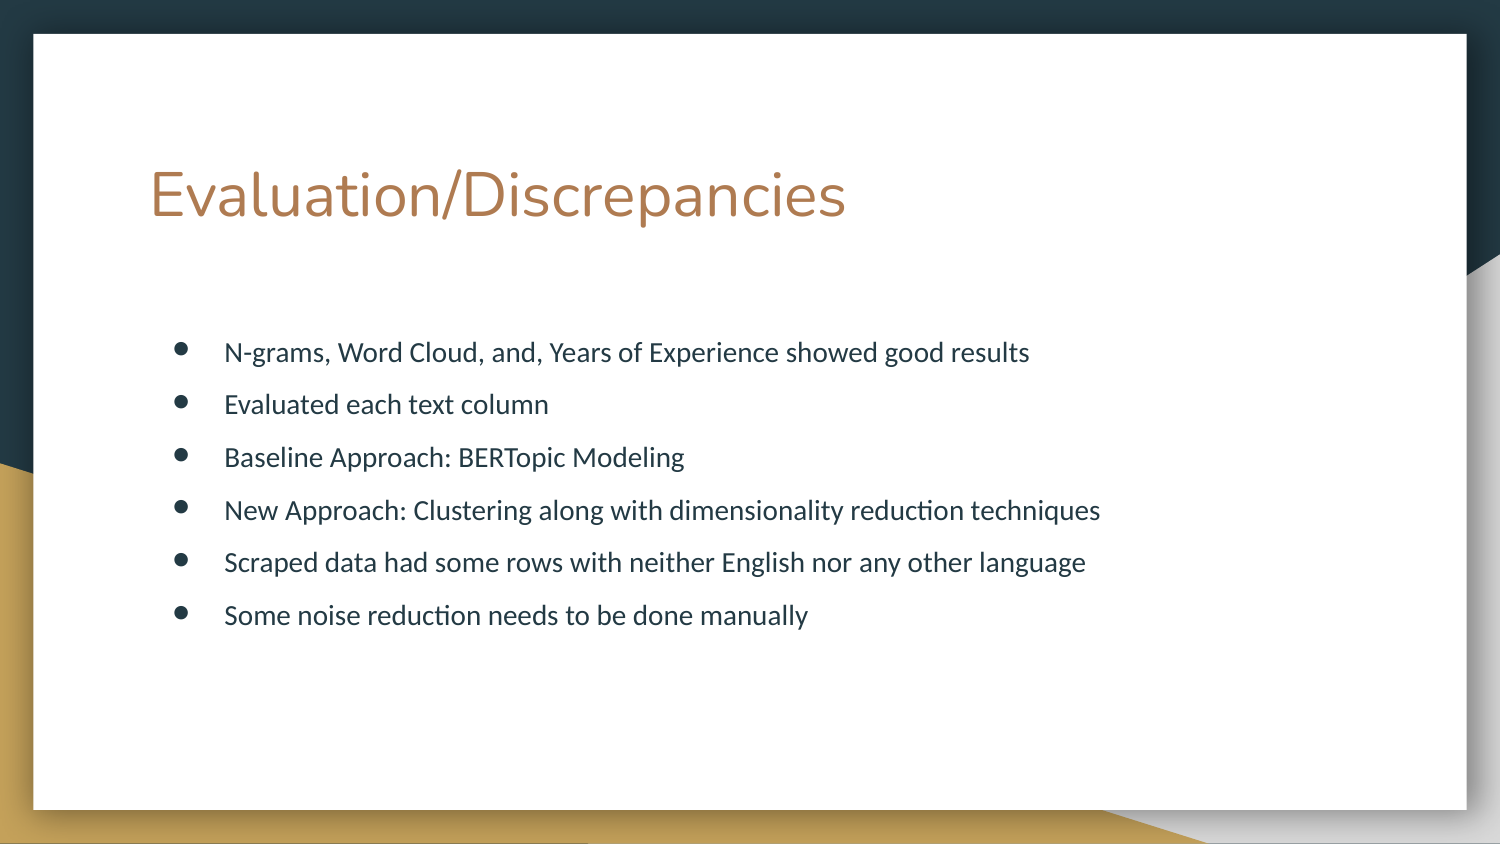

# Evaluation/Discrepancies
N-grams, Word Cloud, and, Years of Experience showed good results
Evaluated each text column
Baseline Approach: BERTopic Modeling
New Approach: Clustering along with dimensionality reduction techniques
Scraped data had some rows with neither English nor any other language
Some noise reduction needs to be done manually